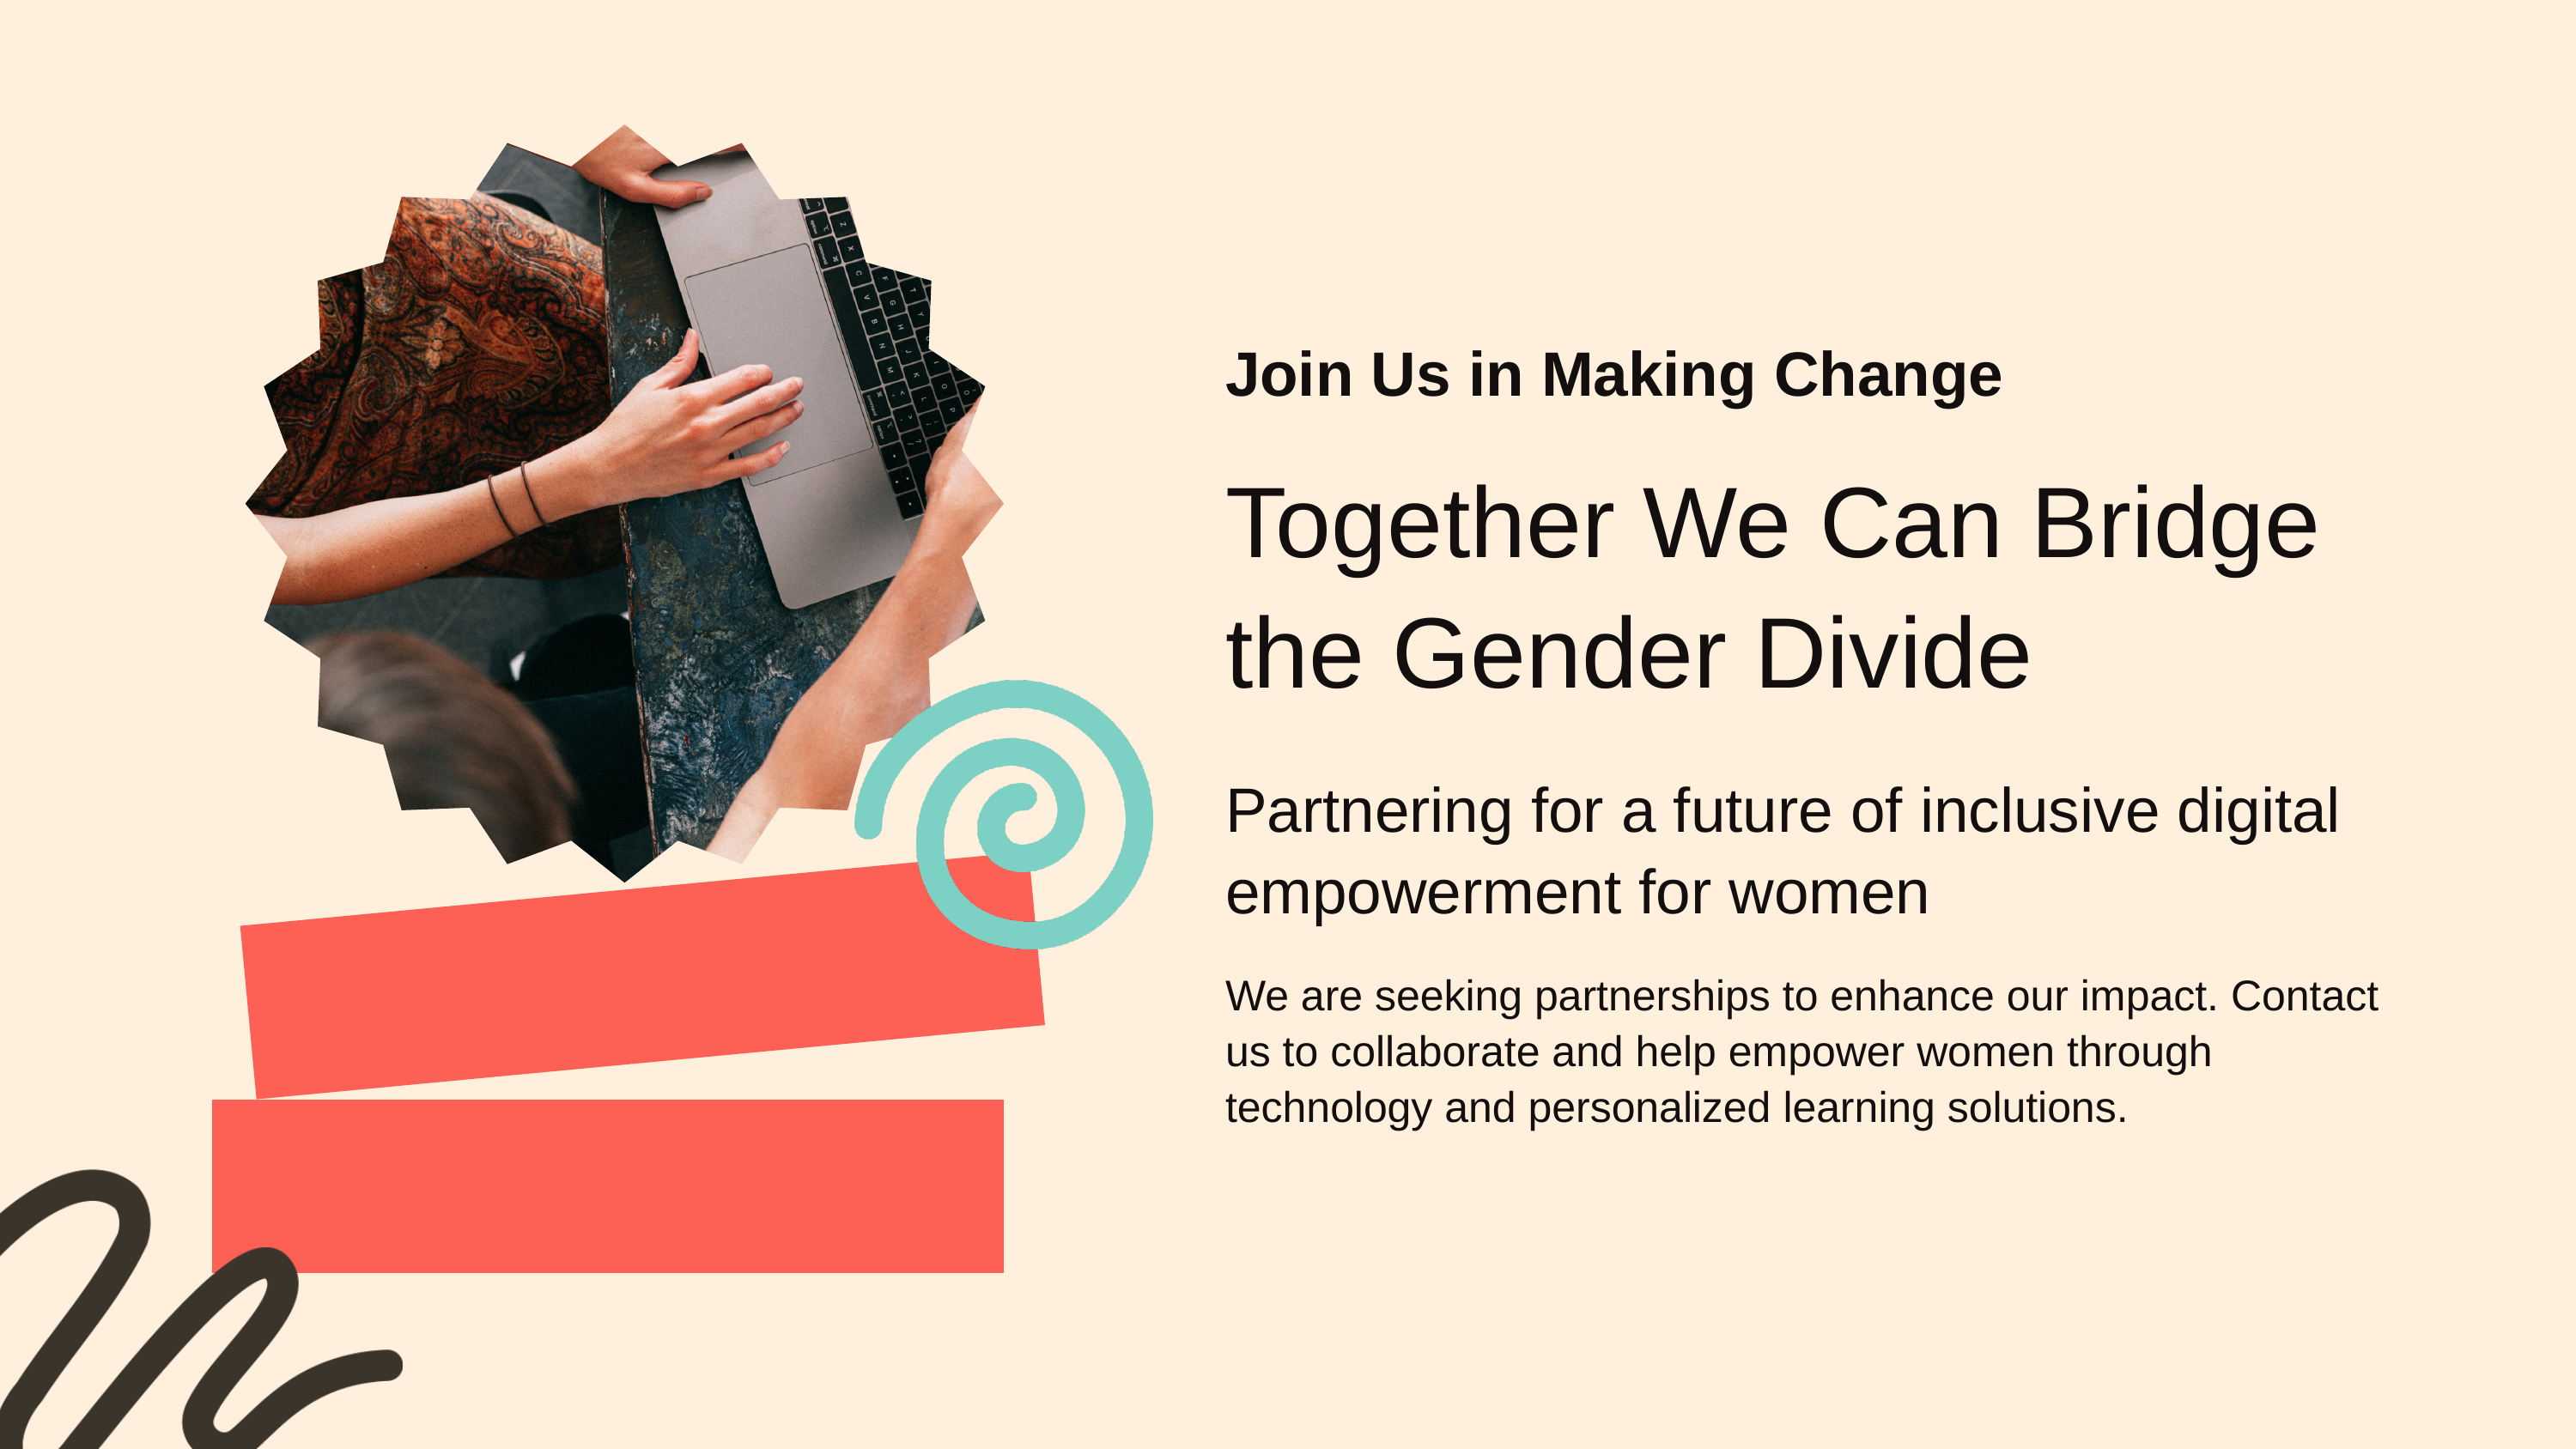

Join Us in Making Change
Together We Can Bridge the Gender Divide
Partnering for a future of inclusive digital empowerment for women
We are seeking partnerships to enhance our impact. Contact us to collaborate and help empower women through technology and personalized learning solutions.